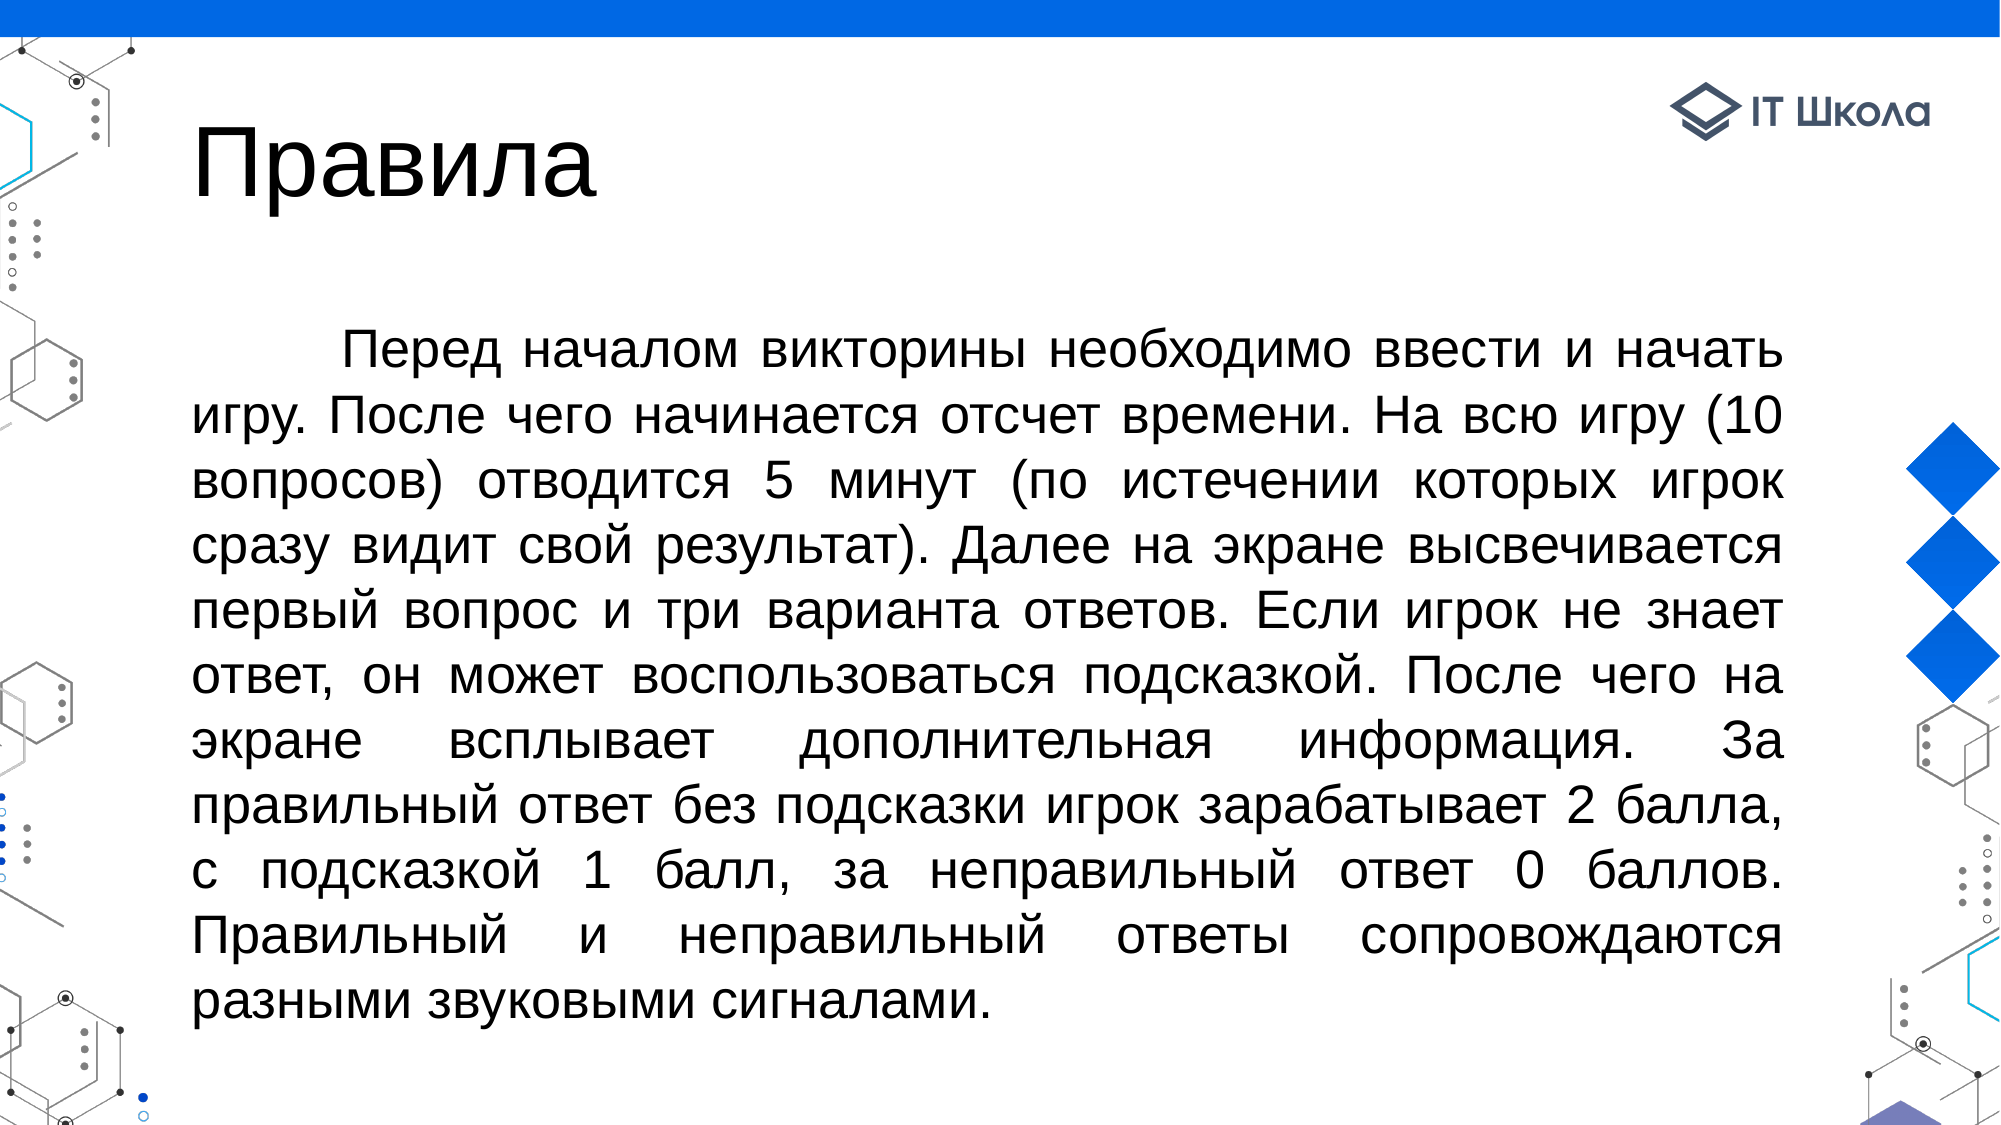

Правила
	Перед началом викторины необходимо ввести и начать игру. После чего начинается отсчет времени. На всю игру (10 вопросов) отводится 5 минут (по истечении которых игрок сразу видит свой результат). Далее на экране высвечивается первый вопрос и три варианта ответов. Если игрок не знает ответ, он может воспользоваться подсказкой. После чего на экране всплывает дополнительная информация. За правильный ответ без подсказки игрок зарабатывает 2 балла, с подсказкой 1 балл, за неправильный ответ 0 баллов. Правильный и неправильный ответы сопровождаются разными звуковыми сигналами.